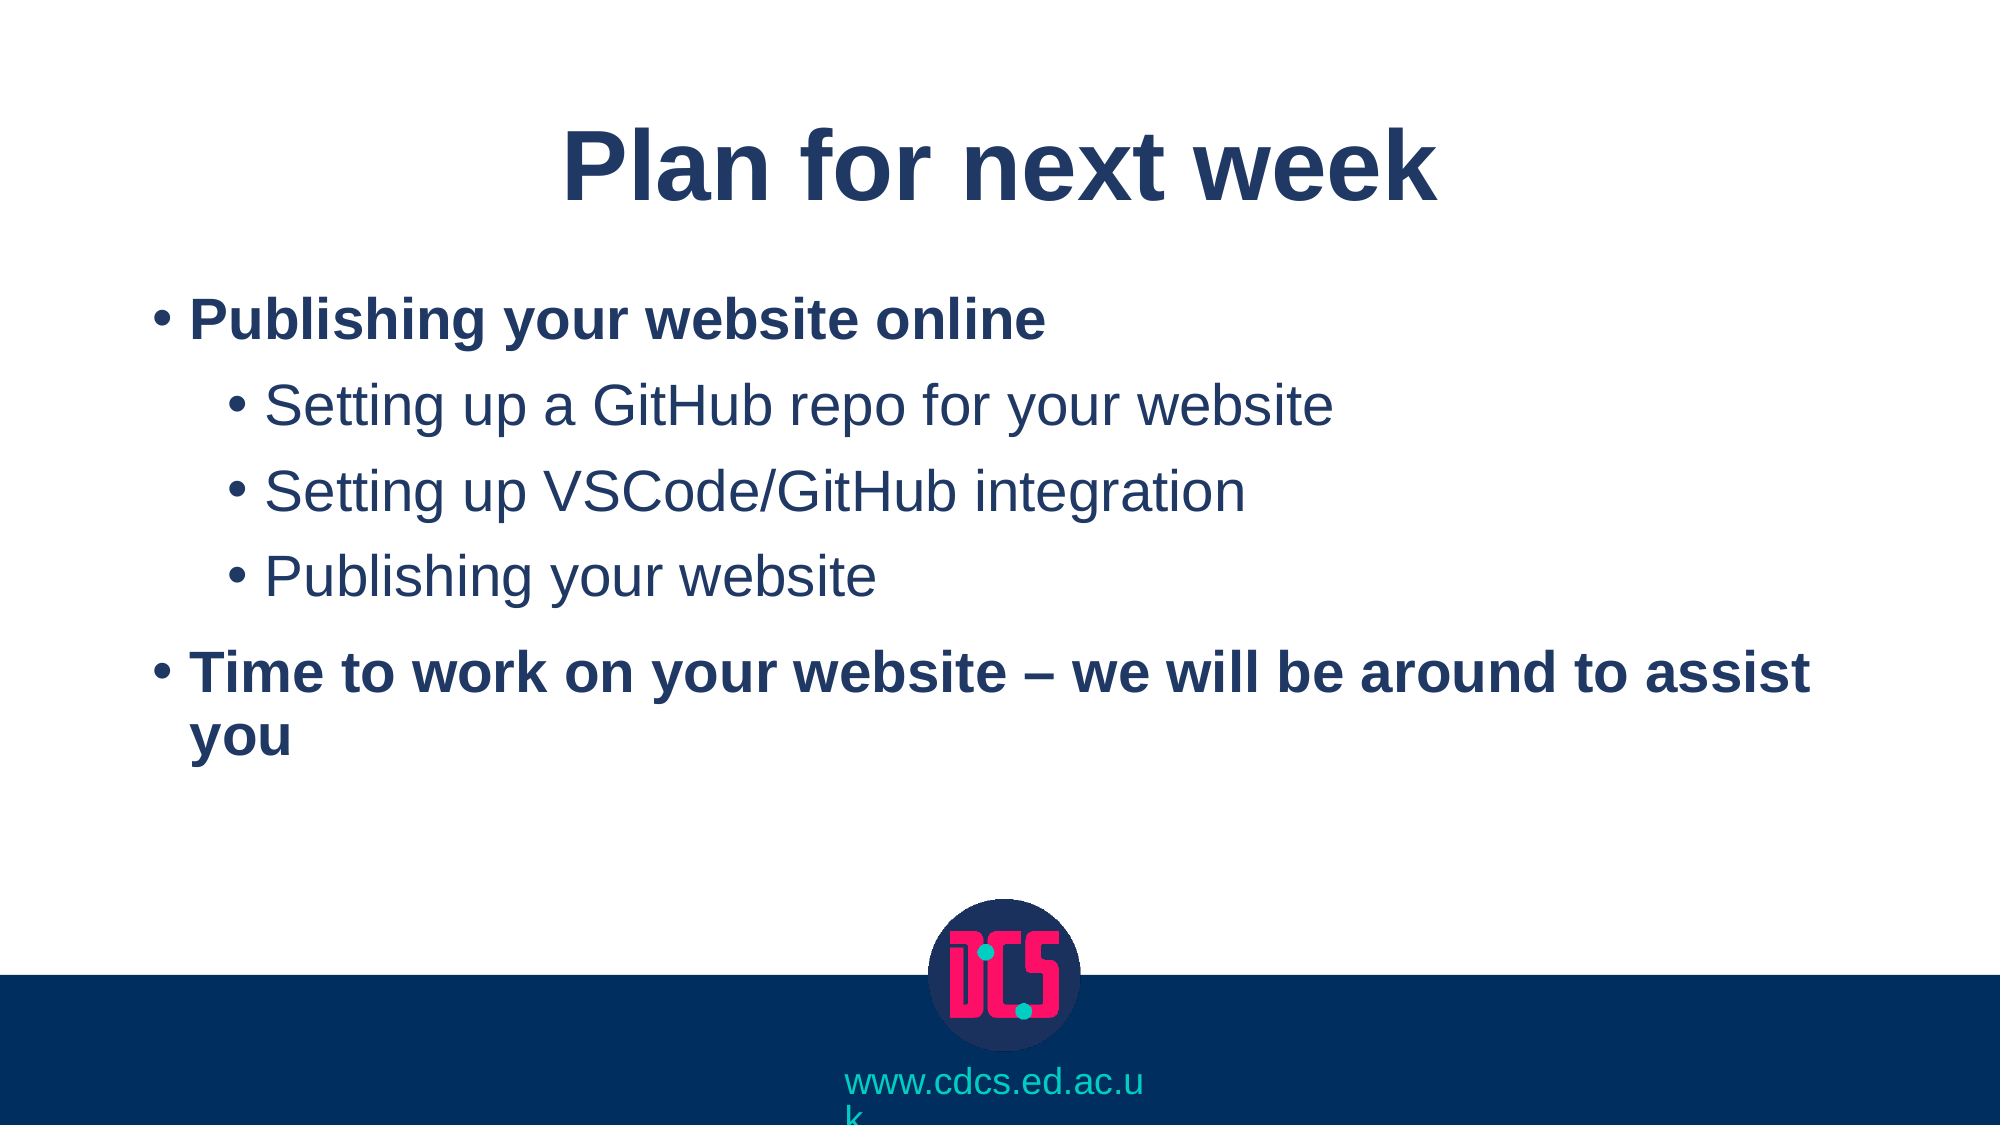

# Plan for next week
Publishing your website online
Setting up a GitHub repo for your website
Setting up VSCode/GitHub integration
Publishing your website
Time to work on your website – we will be around to assist you